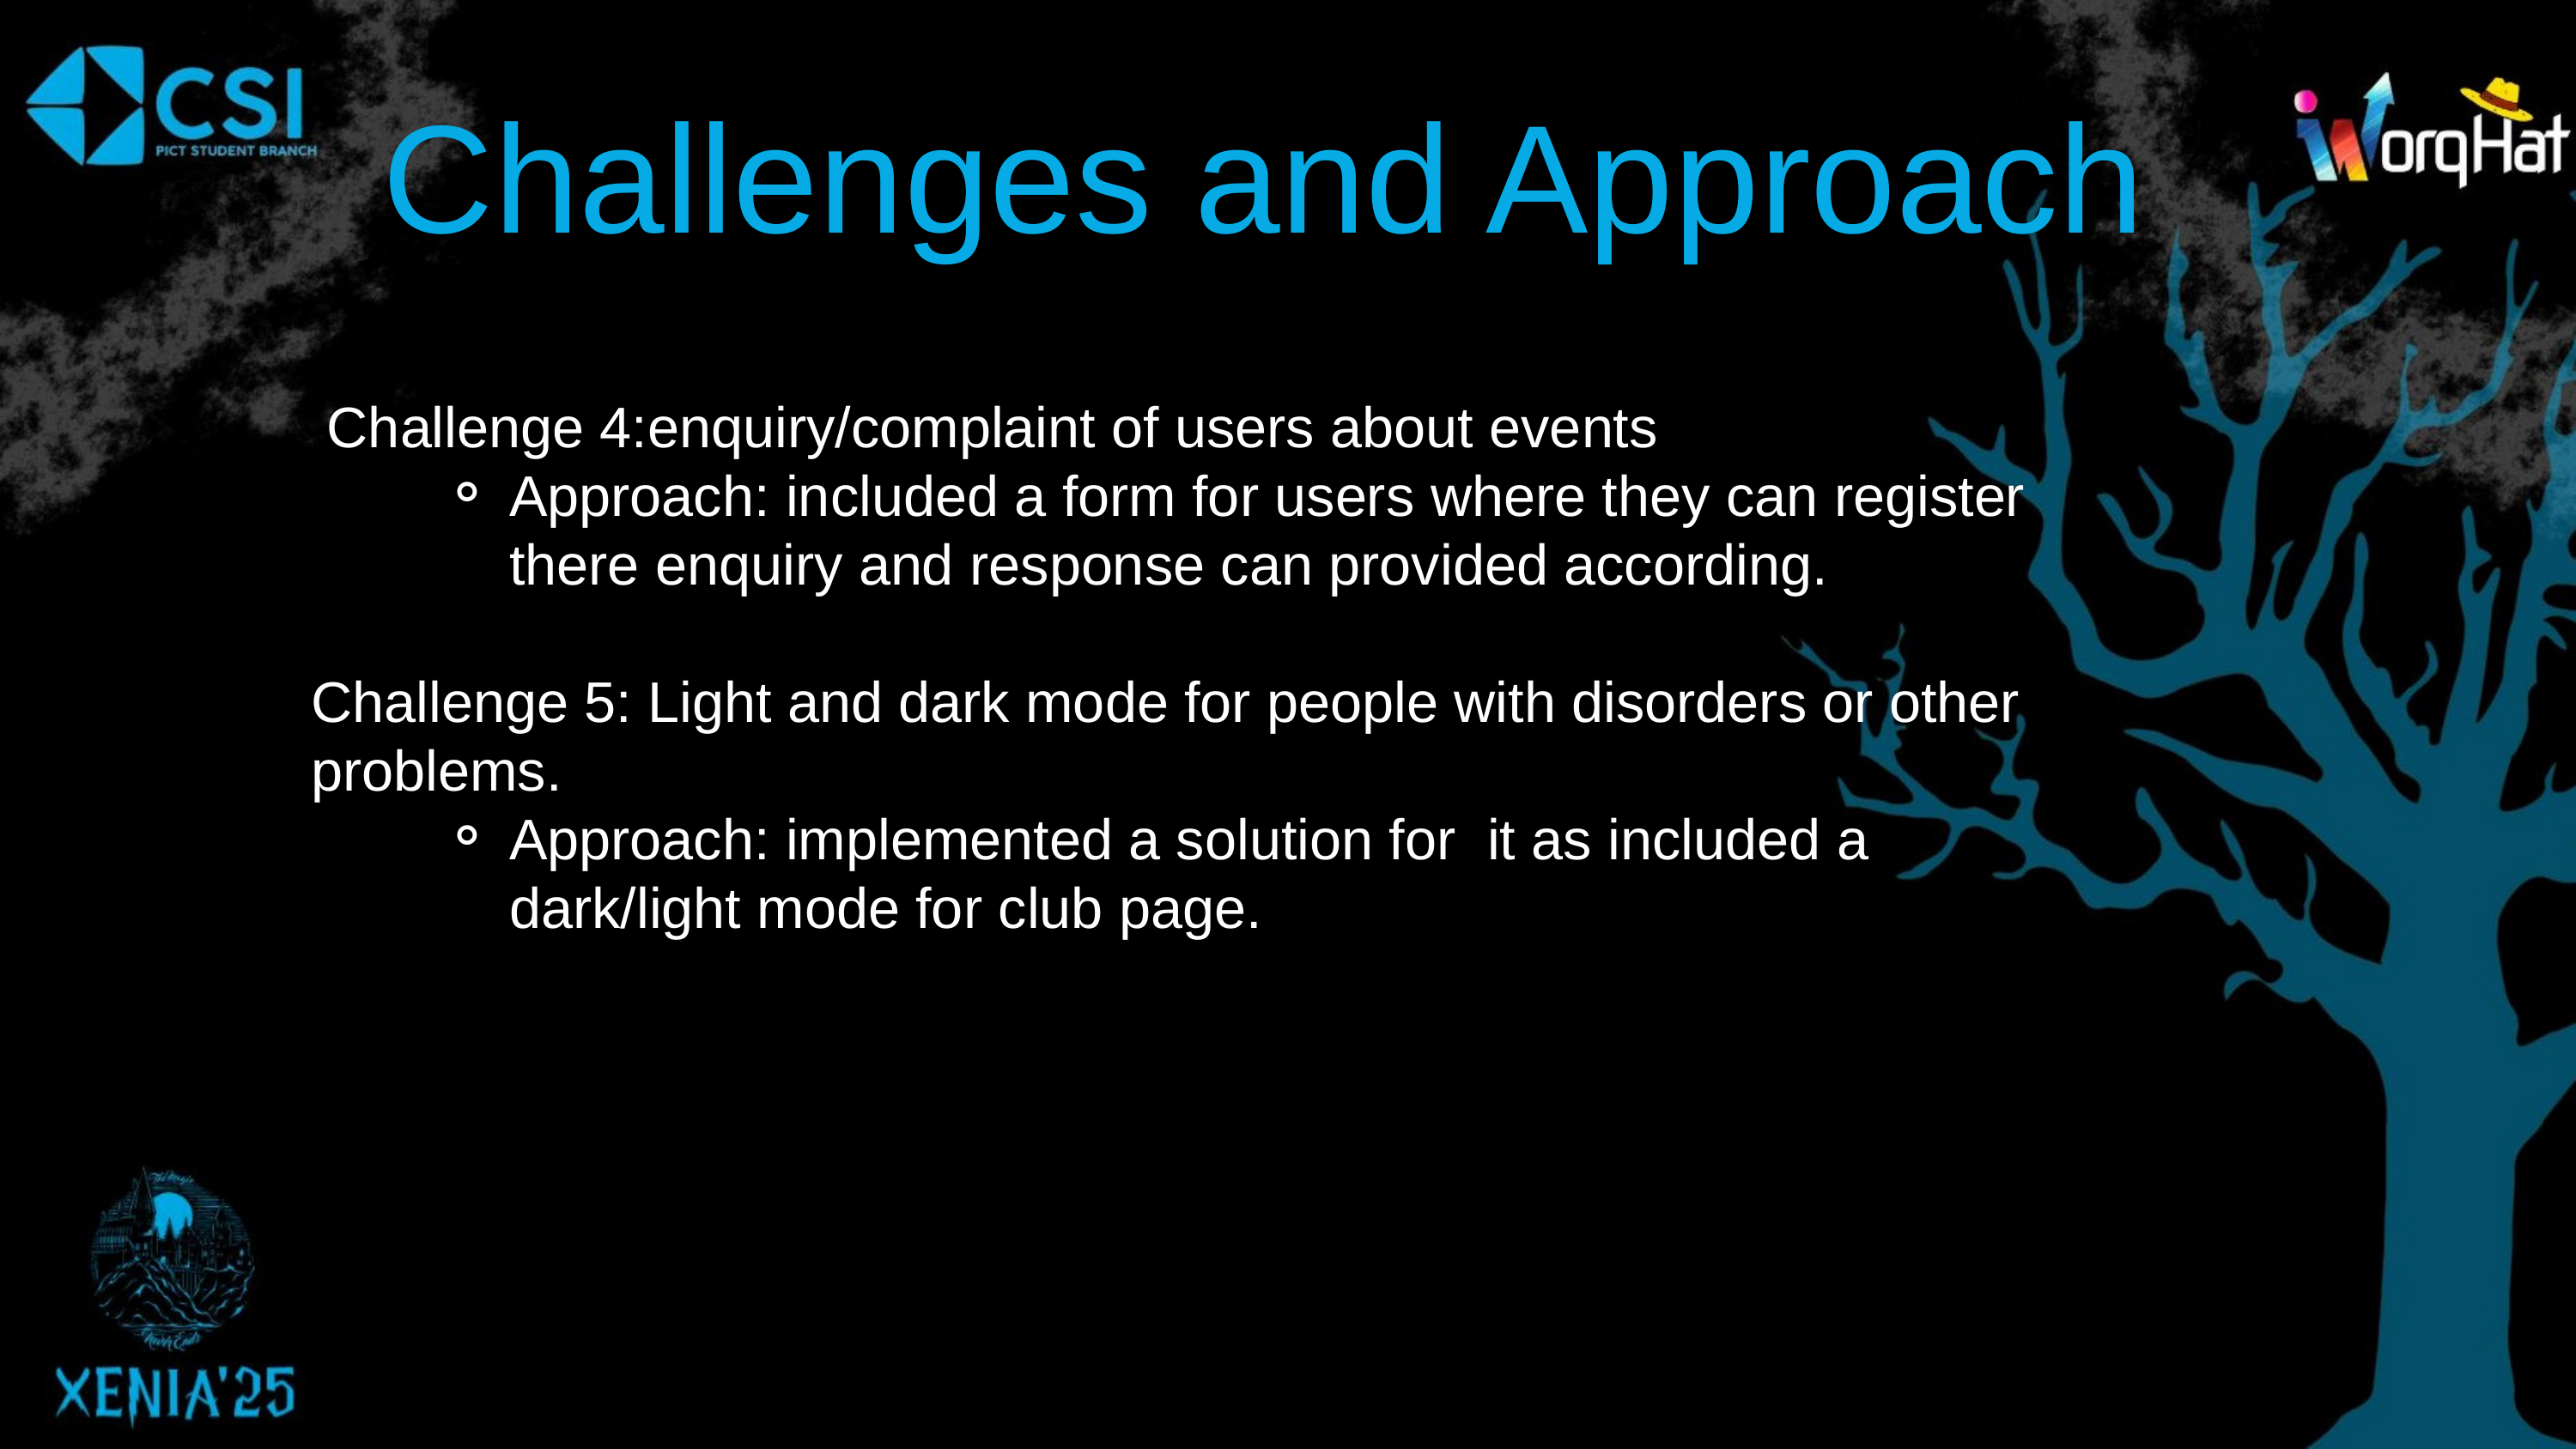

Challenges and Approach

 Challenge 4:enquiry/complaint of users about events
Approach: included a form for users where they can register there enquiry and response can provided according.

Challenge 5: Light and dark mode for people with disorders or other problems.
Approach: implemented a solution for  it as included a dark/light mode for club page.